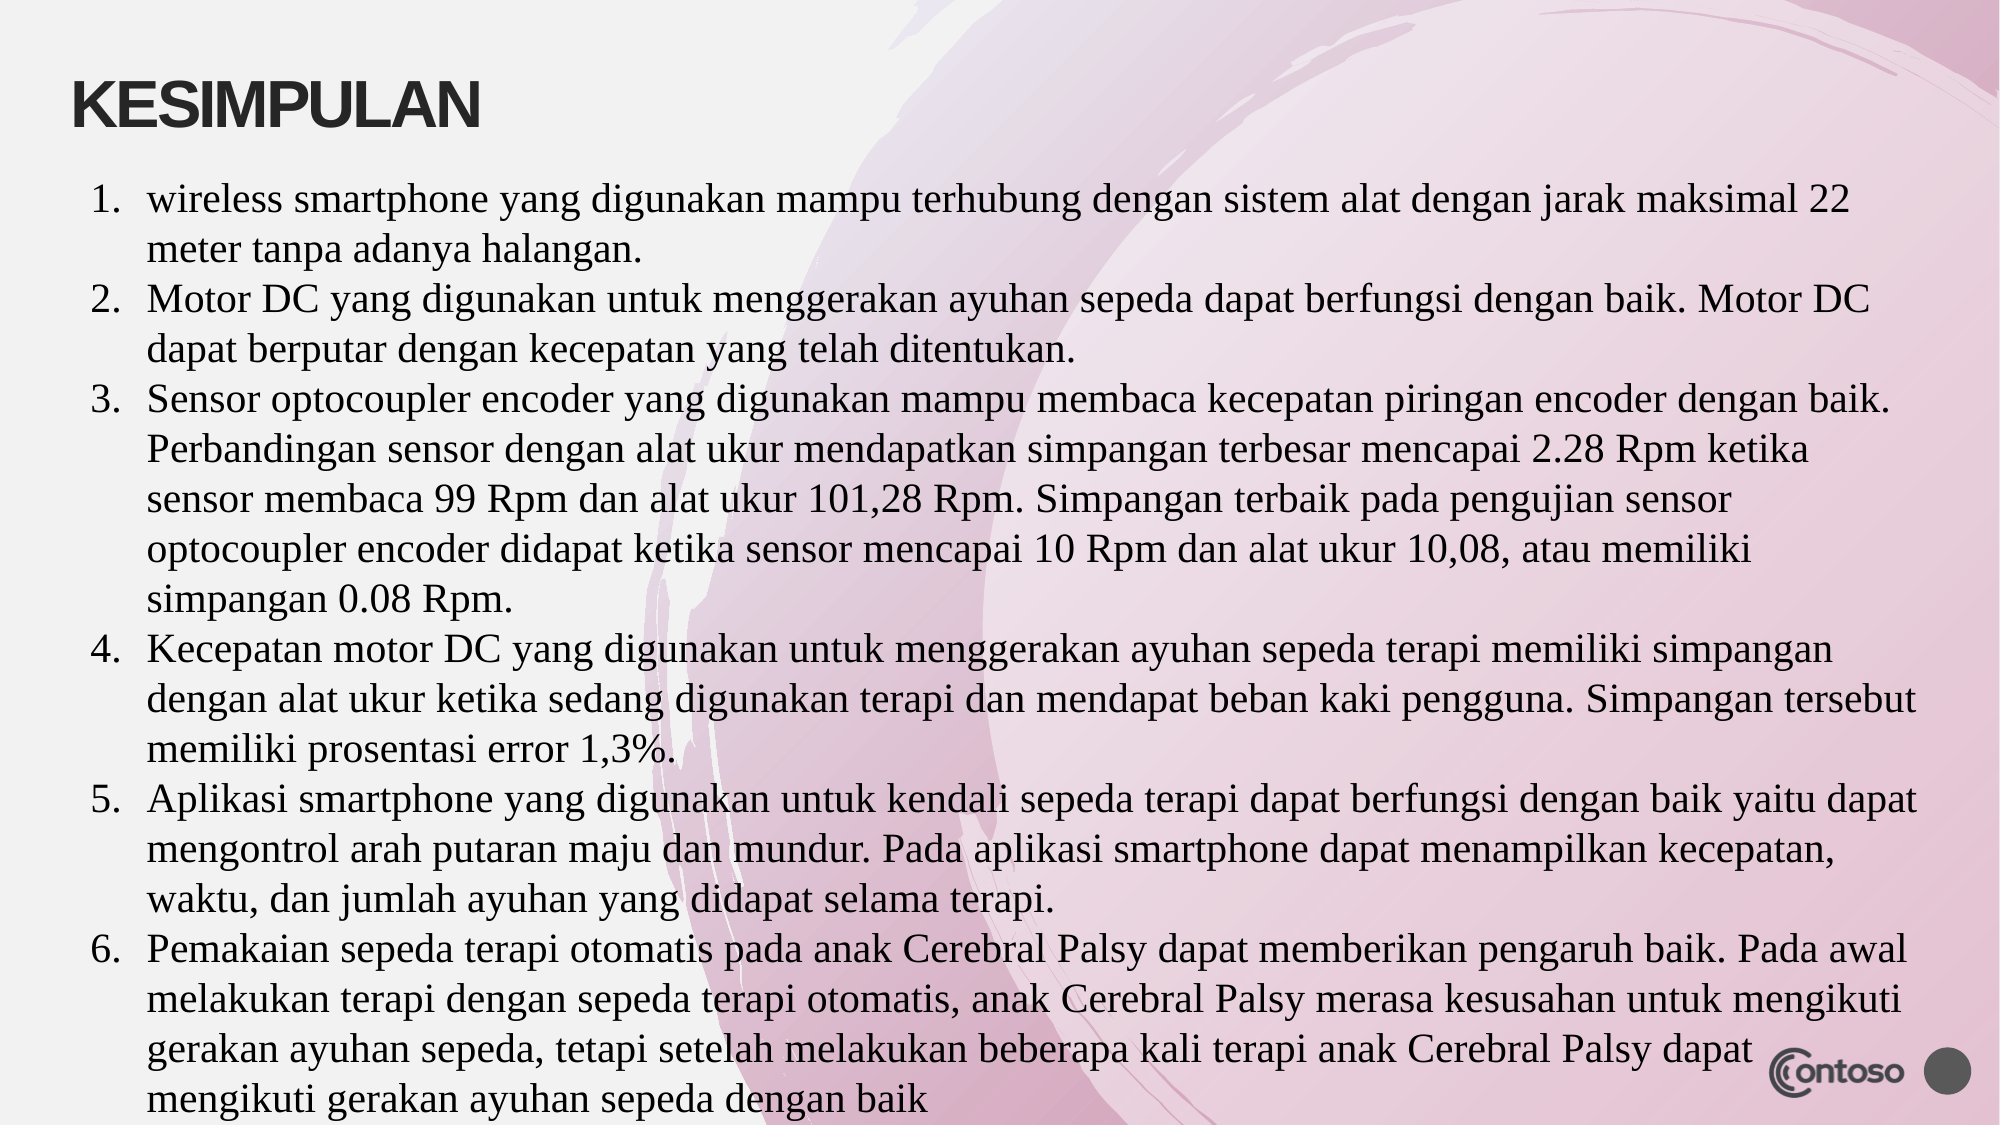

# KESIMPULAN
wireless smartphone yang digunakan mampu terhubung dengan sistem alat dengan jarak maksimal 22 meter tanpa adanya halangan.
Motor DC yang digunakan untuk menggerakan ayuhan sepeda dapat berfungsi dengan baik. Motor DC dapat berputar dengan kecepatan yang telah ditentukan.
Sensor optocoupler encoder yang digunakan mampu membaca kecepatan piringan encoder dengan baik. Perbandingan sensor dengan alat ukur mendapatkan simpangan terbesar mencapai 2.28 Rpm ketika sensor membaca 99 Rpm dan alat ukur 101,28 Rpm. Simpangan terbaik pada pengujian sensor optocoupler encoder didapat ketika sensor mencapai 10 Rpm dan alat ukur 10,08, atau memiliki simpangan 0.08 Rpm.
Kecepatan motor DC yang digunakan untuk menggerakan ayuhan sepeda terapi memiliki simpangan dengan alat ukur ketika sedang digunakan terapi dan mendapat beban kaki pengguna. Simpangan tersebut memiliki prosentasi error 1,3%.
Aplikasi smartphone yang digunakan untuk kendali sepeda terapi dapat berfungsi dengan baik yaitu dapat mengontrol arah putaran maju dan mundur. Pada aplikasi smartphone dapat menampilkan kecepatan, waktu, dan jumlah ayuhan yang didapat selama terapi.
Pemakaian sepeda terapi otomatis pada anak Cerebral Palsy dapat memberikan pengaruh baik. Pada awal melakukan terapi dengan sepeda terapi otomatis, anak Cerebral Palsy merasa kesusahan untuk mengikuti gerakan ayuhan sepeda, tetapi setelah melakukan beberapa kali terapi anak Cerebral Palsy dapat mengikuti gerakan ayuhan sepeda dengan baik
25